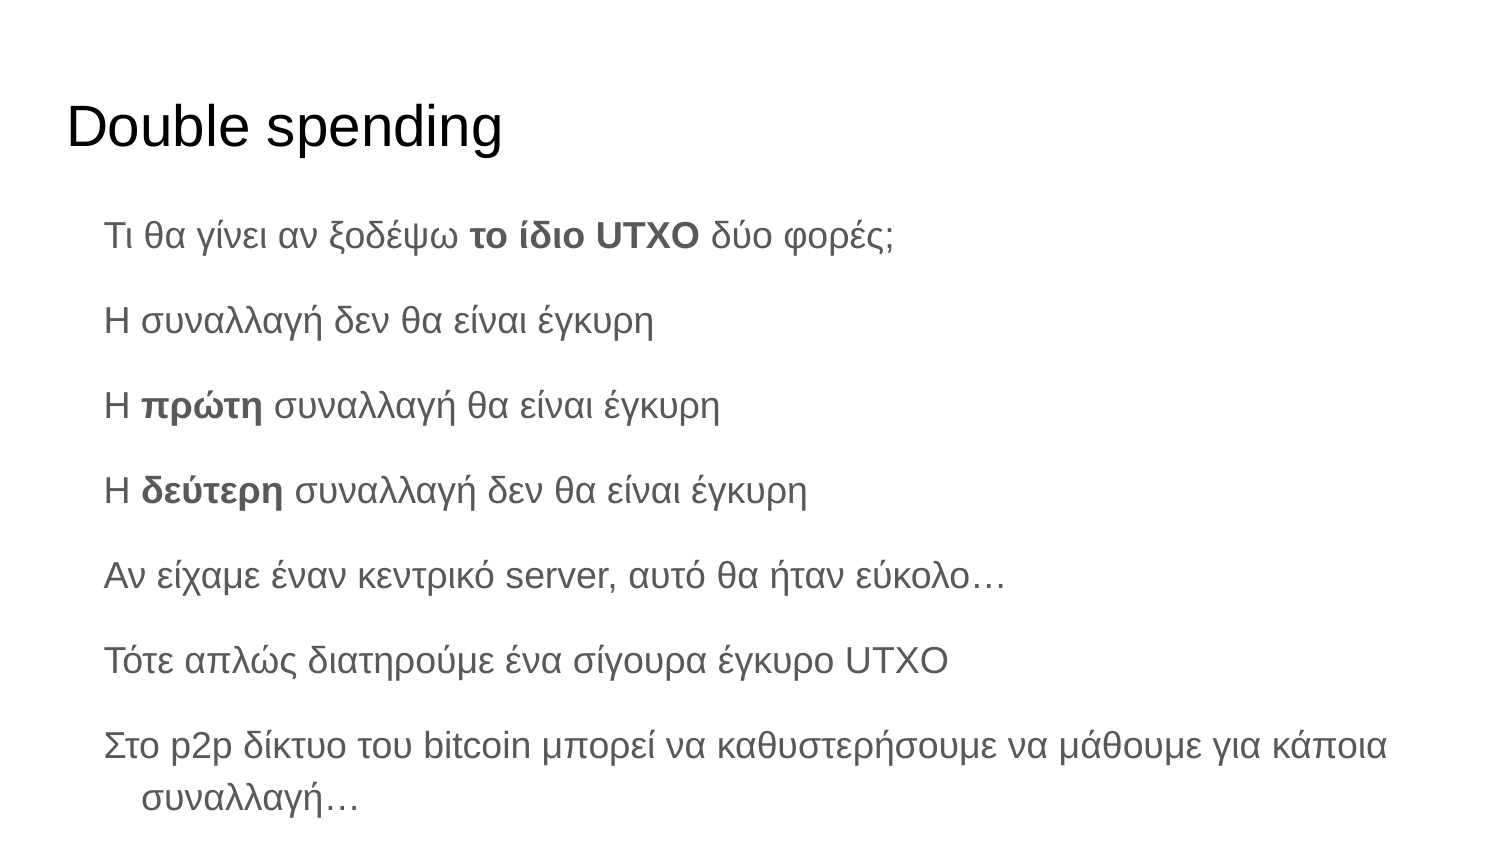

# Double spending
Τι θα γίνει αν ξοδέψω το ίδιο UTXO δύο φορές;
Η συναλλαγή δεν θα είναι έγκυρη
Η πρώτη συναλλαγή θα είναι έγκυρη
Η δεύτερη συναλλαγή δεν θα είναι έγκυρη
Αν είχαμε έναν κεντρικό server, αυτό θα ήταν εύκολο…
Τότε απλώς διατηρούμε ένα σίγουρα έγκυρο UTXO
Στο p2p δίκτυο του bitcoin μπορεί να καθυστερήσουμε να μάθουμε για κάποια συναλλαγή…
Μπορεί η Alice να “βλέπει” διαφορετική σειρά συναλλαγών από τον Bob